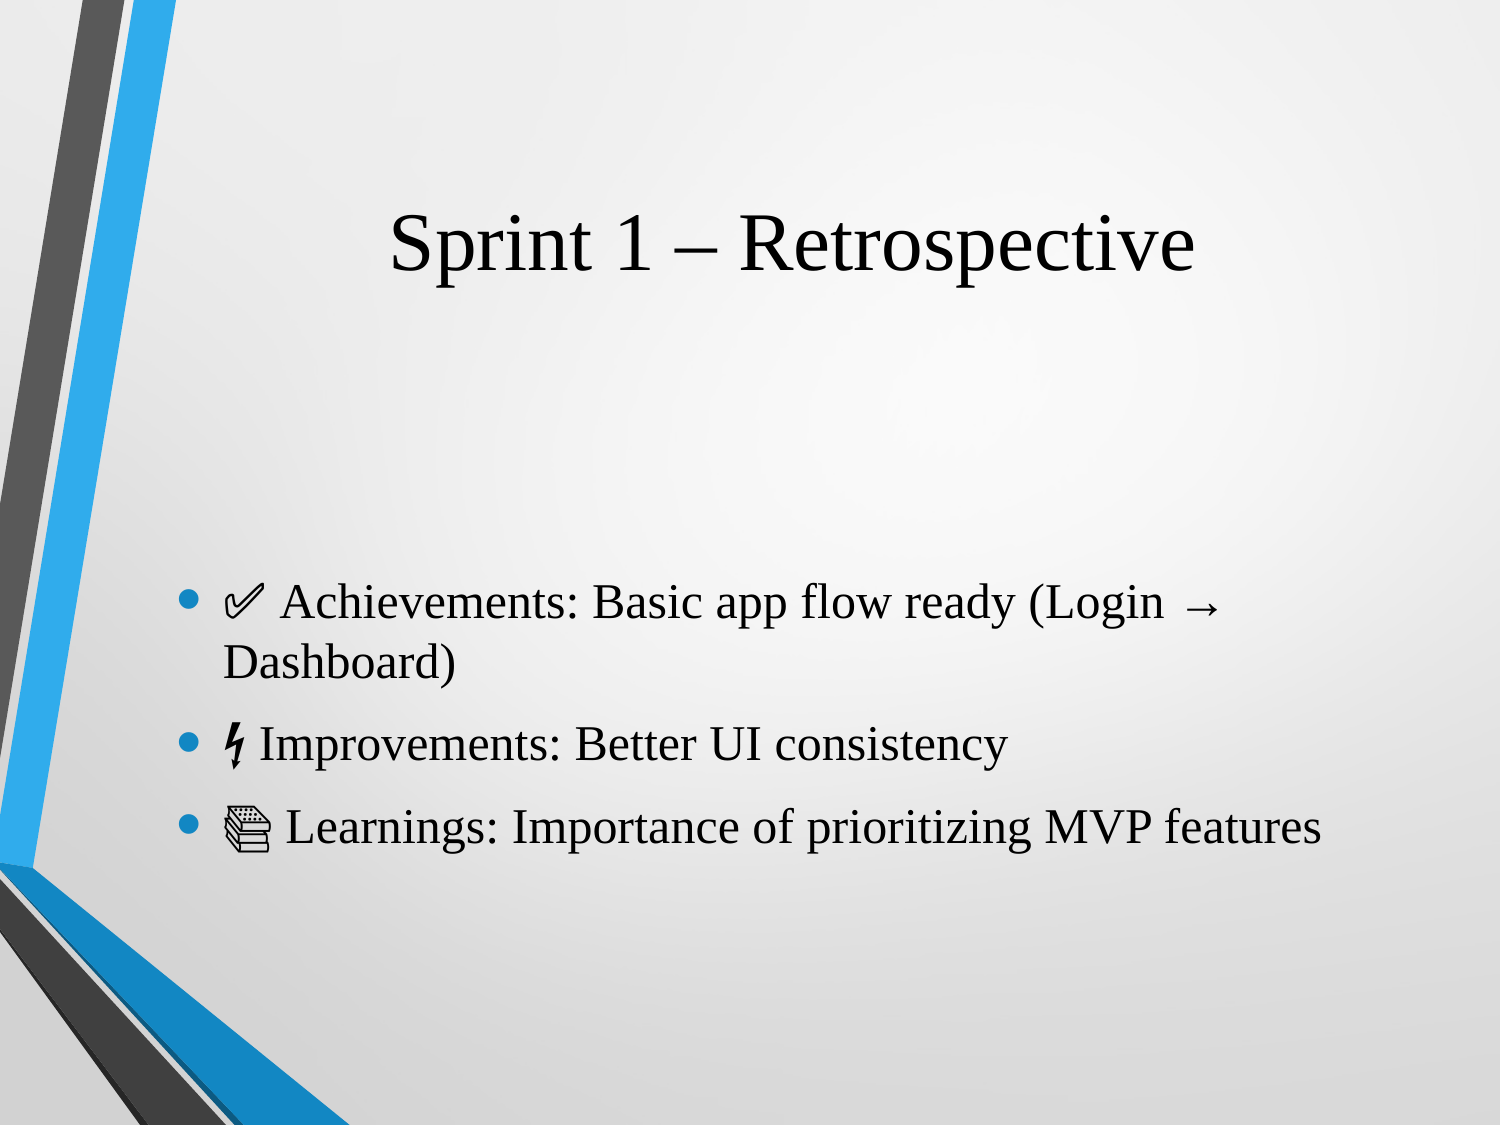

# Sprint 1 – Retrospective
✅ Achievements: Basic app flow ready (Login → Dashboard)
⚡ Improvements: Better UI consistency
📚 Learnings: Importance of prioritizing MVP features